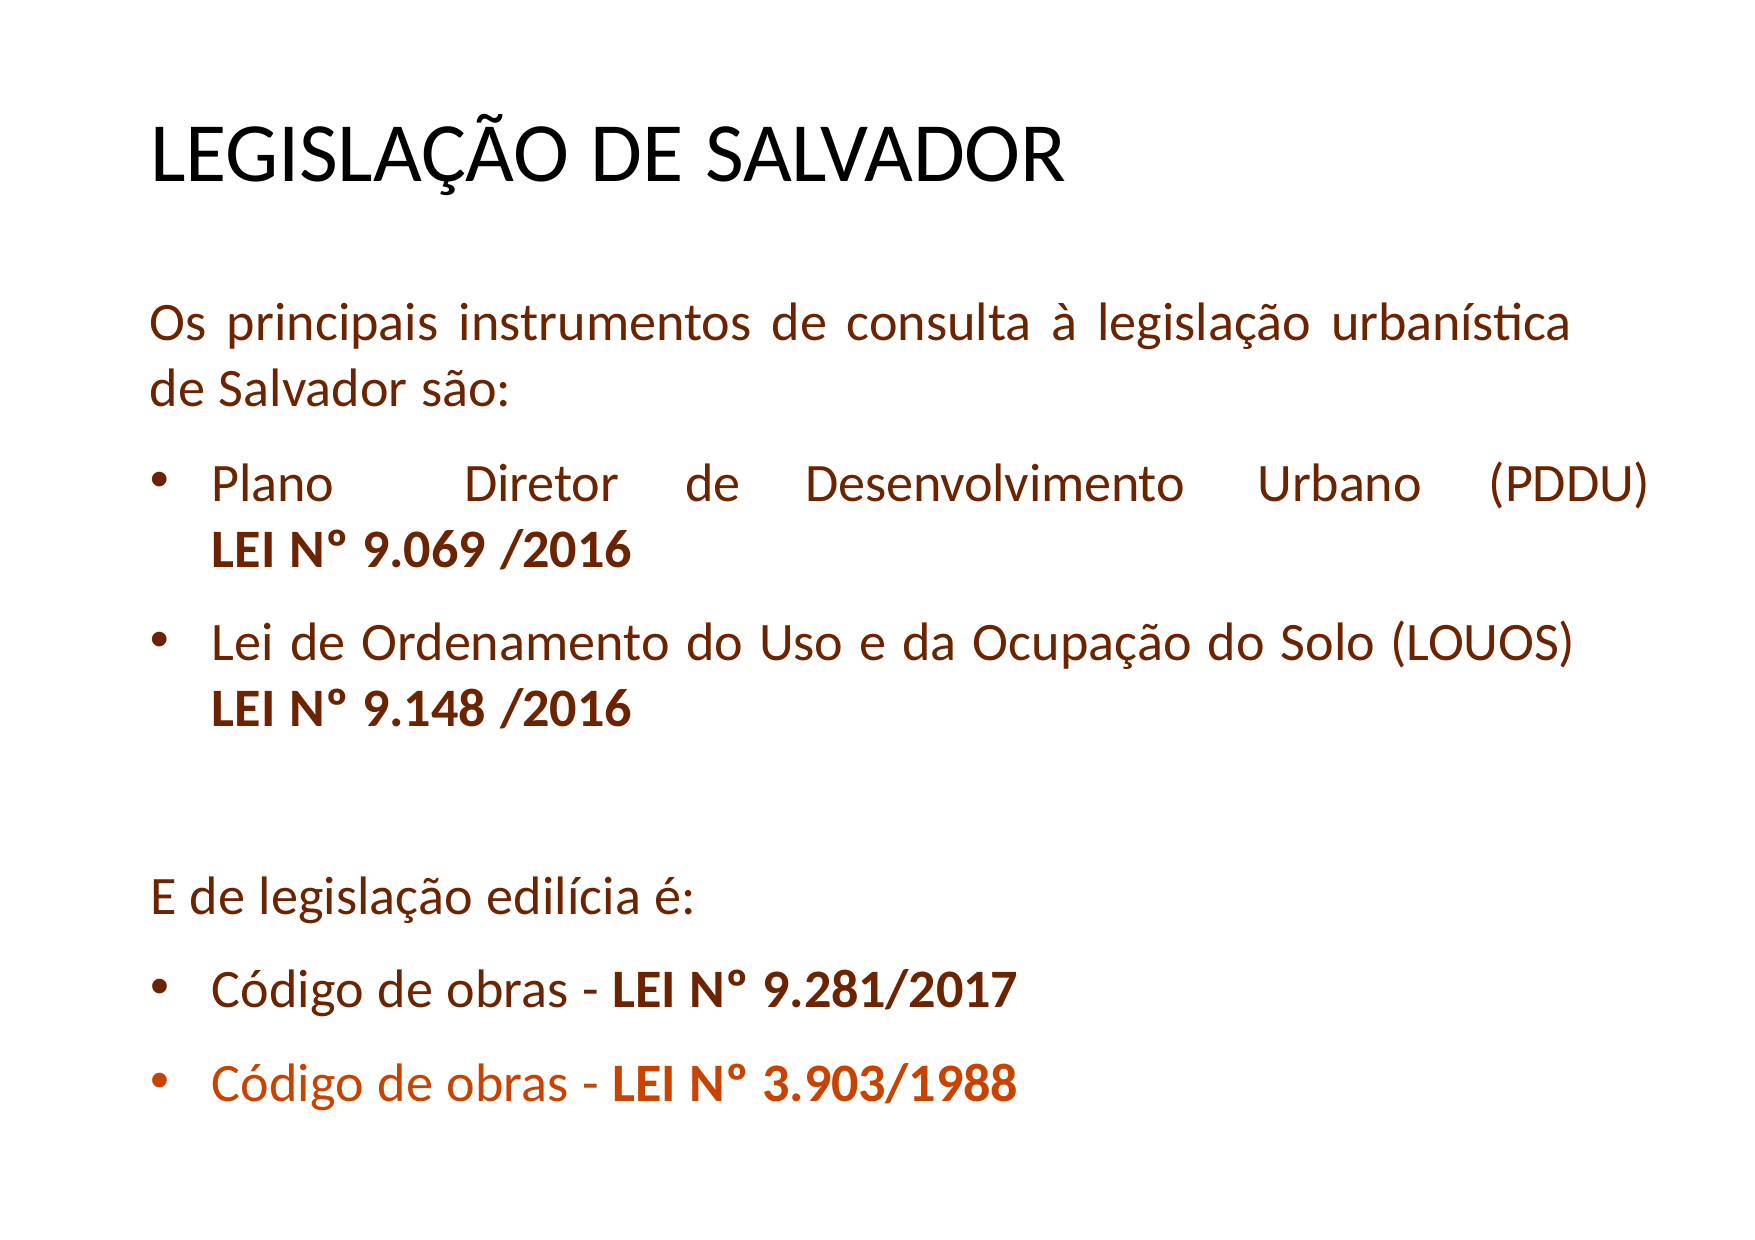

# LEGISLAÇÃO DE SALVADOR
Os principais instrumentos de consulta à legislação urbanística de Salvador são:
Plano	Diretor	de	Desenvolvimento	Urbano	(PDDU)
LEI Nº 9.069 /2016
Lei de Ordenamento do Uso e da Ocupação do Solo (LOUOS)
LEI Nº 9.148 /2016
E de legislação edilícia é:
Código de obras - LEI Nº 9.281/2017
Código de obras - LEI Nº 3.903/1988